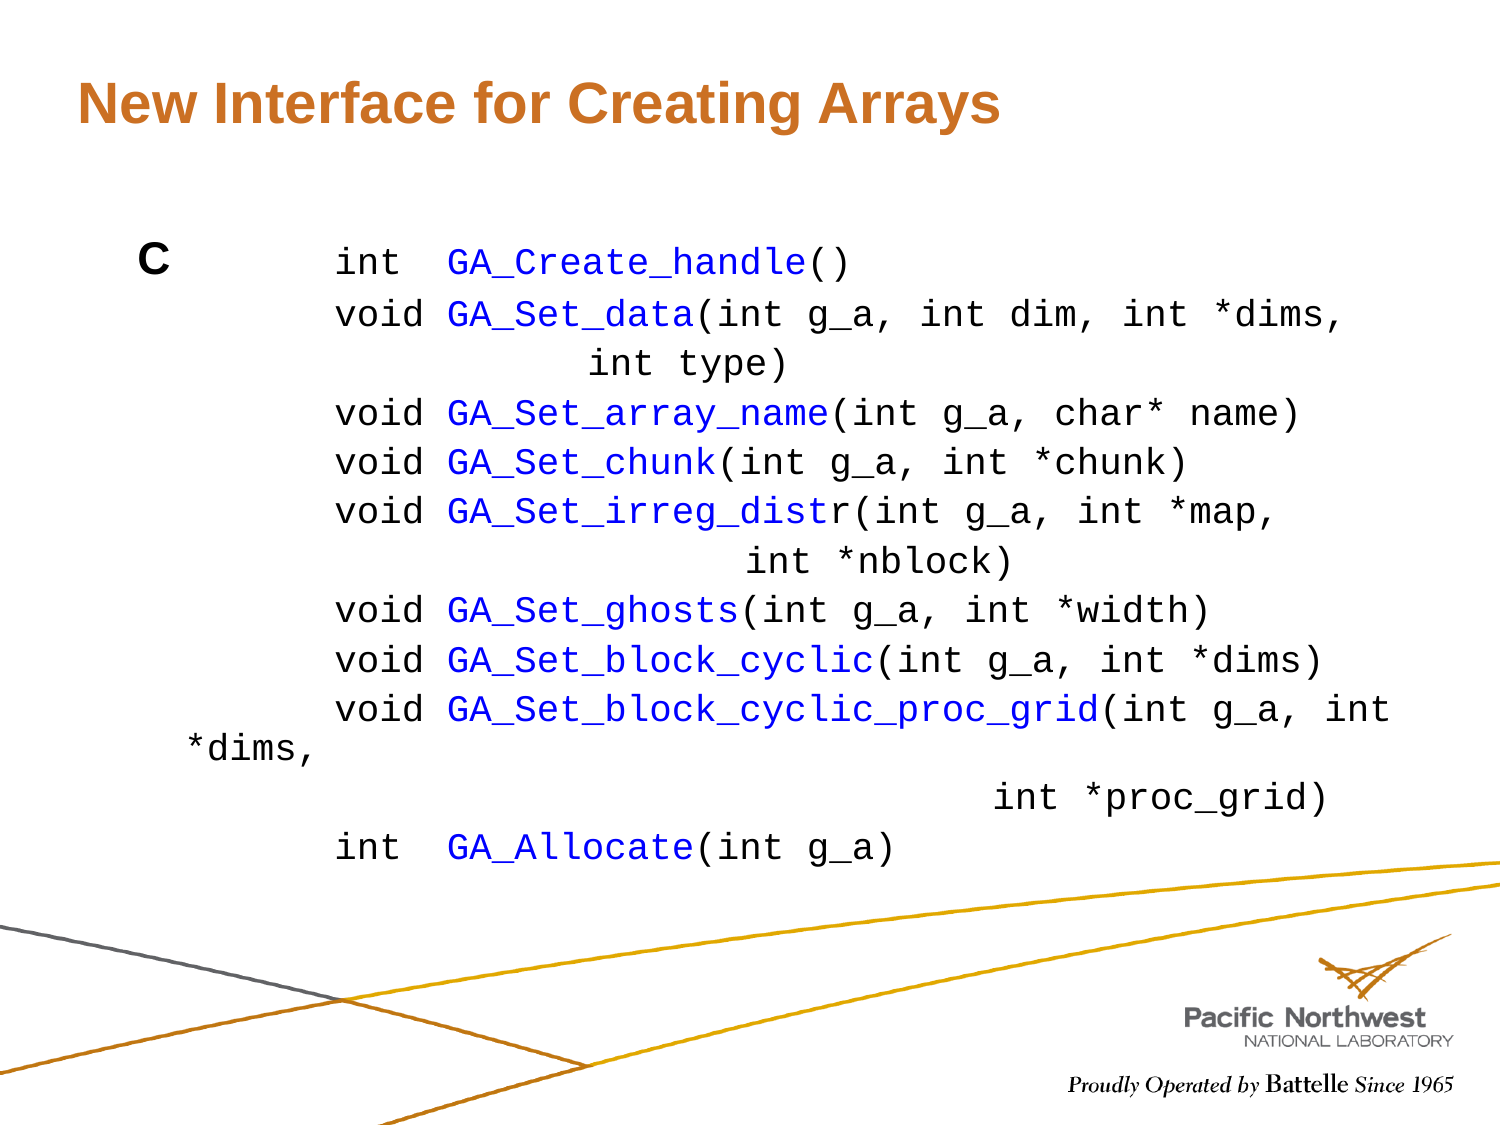

# New Interface for Creating Arrays
C		int  GA_Create_handle()
		void GA_Set_data(int g_a, int dim, int *dims,
                    int type)
		void GA_Set_array_name(int g_a, char* name)
		void GA_Set_chunk(int g_a, int *chunk)
		void GA_Set_irreg_distr(int g_a, int *map,
                           int *nblock)
		void GA_Set_ghosts(int g_a, int *width)
		void GA_Set_block_cyclic(int g_a, int *dims)
		void GA_Set_block_cyclic_proc_grid(int g_a, int *dims,
                                      int *proc_grid)
		int  GA_Allocate(int g_a)